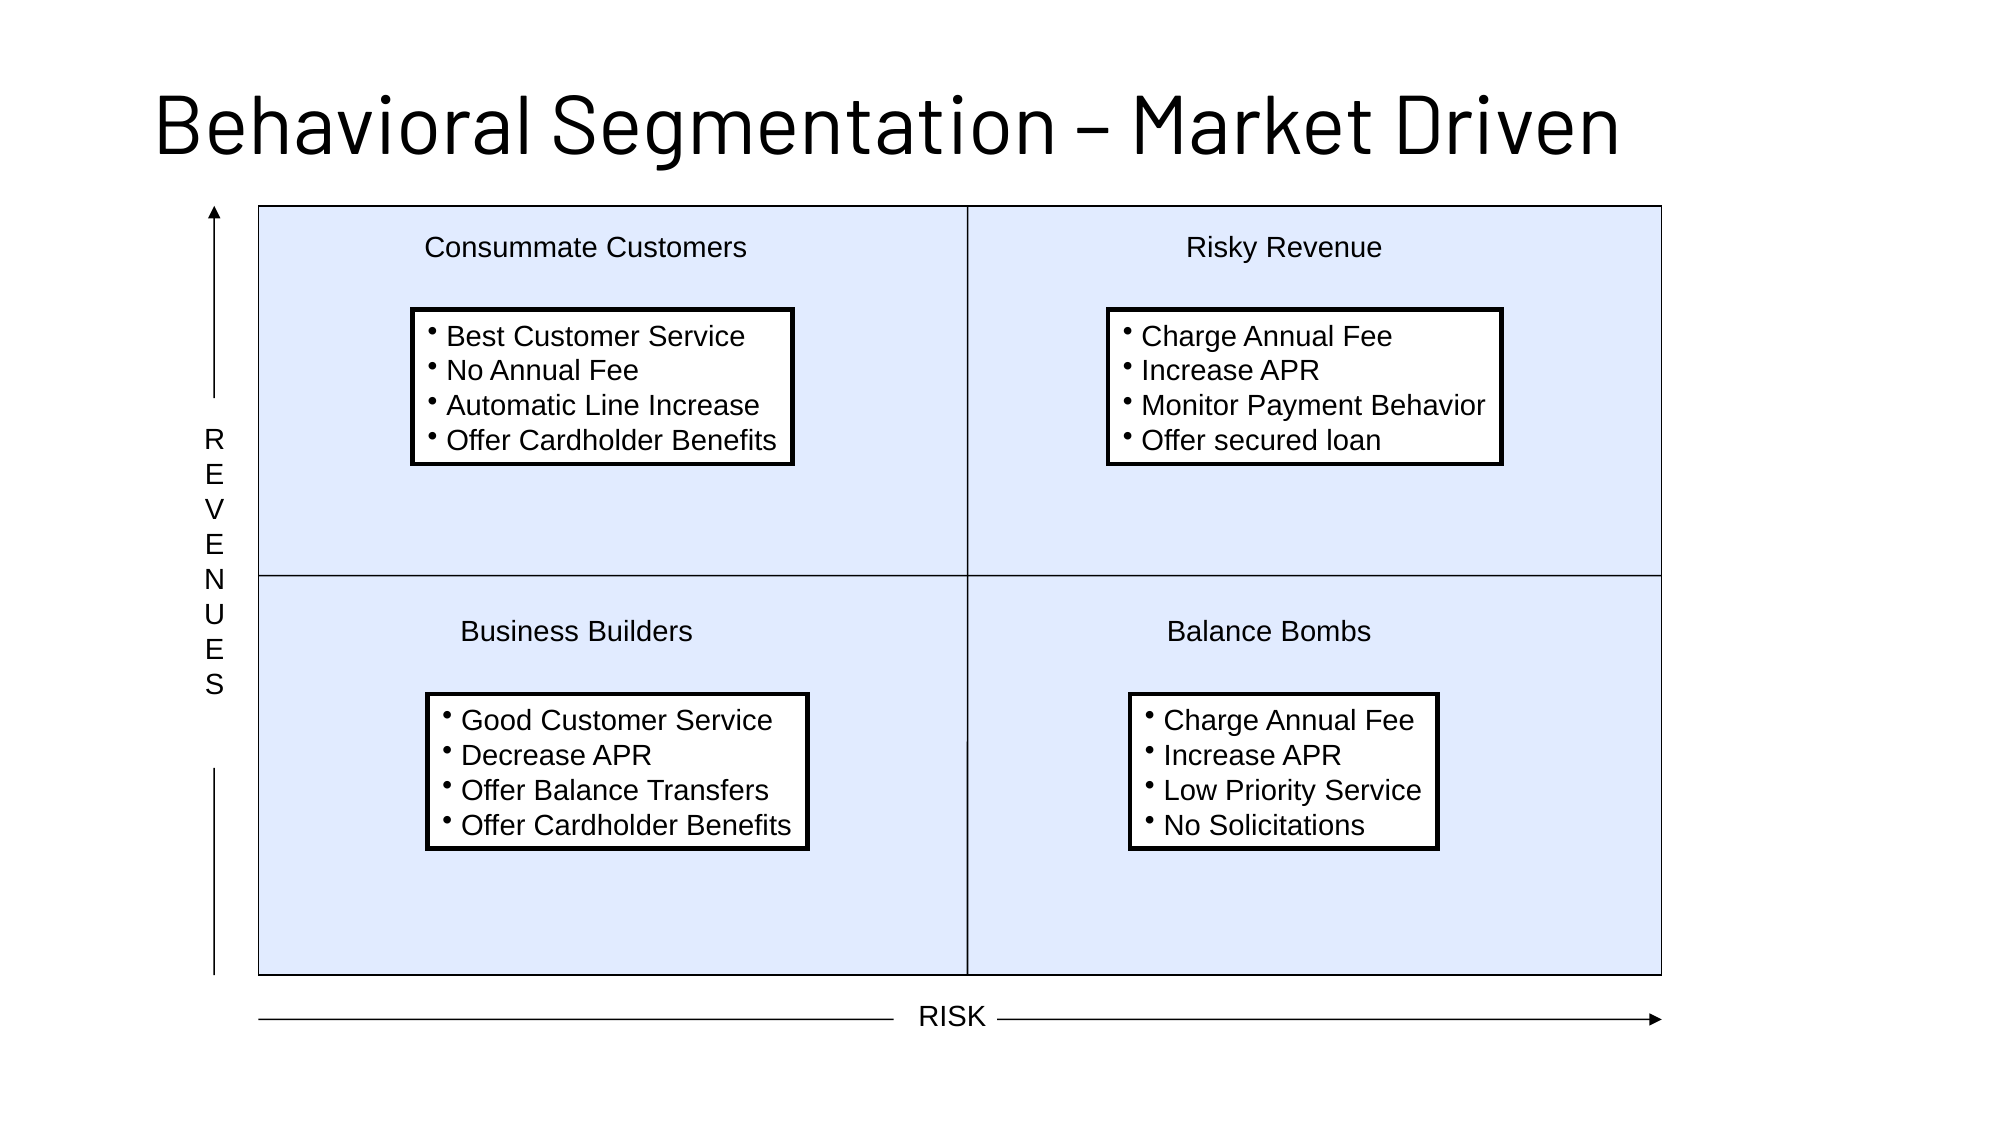

# Behavioral Segmentation – Market Driven

Consummate Customers
Risky Revenue
 Best Customer Service
 No Annual Fee
 Automatic Line Increase
 Offer Cardholder Benefits
 Charge Annual Fee
 Increase APR
 Monitor Payment Behavior
 Offer secured loan
R
E
V
E
N
U
E
S
Business Builders
Balance Bombs
 Good Customer Service
 Decrease APR
 Offer Balance Transfers
 Offer Cardholder Benefits
 Charge Annual Fee
 Increase APR
 Low Priority Service
 No Solicitations

RISK